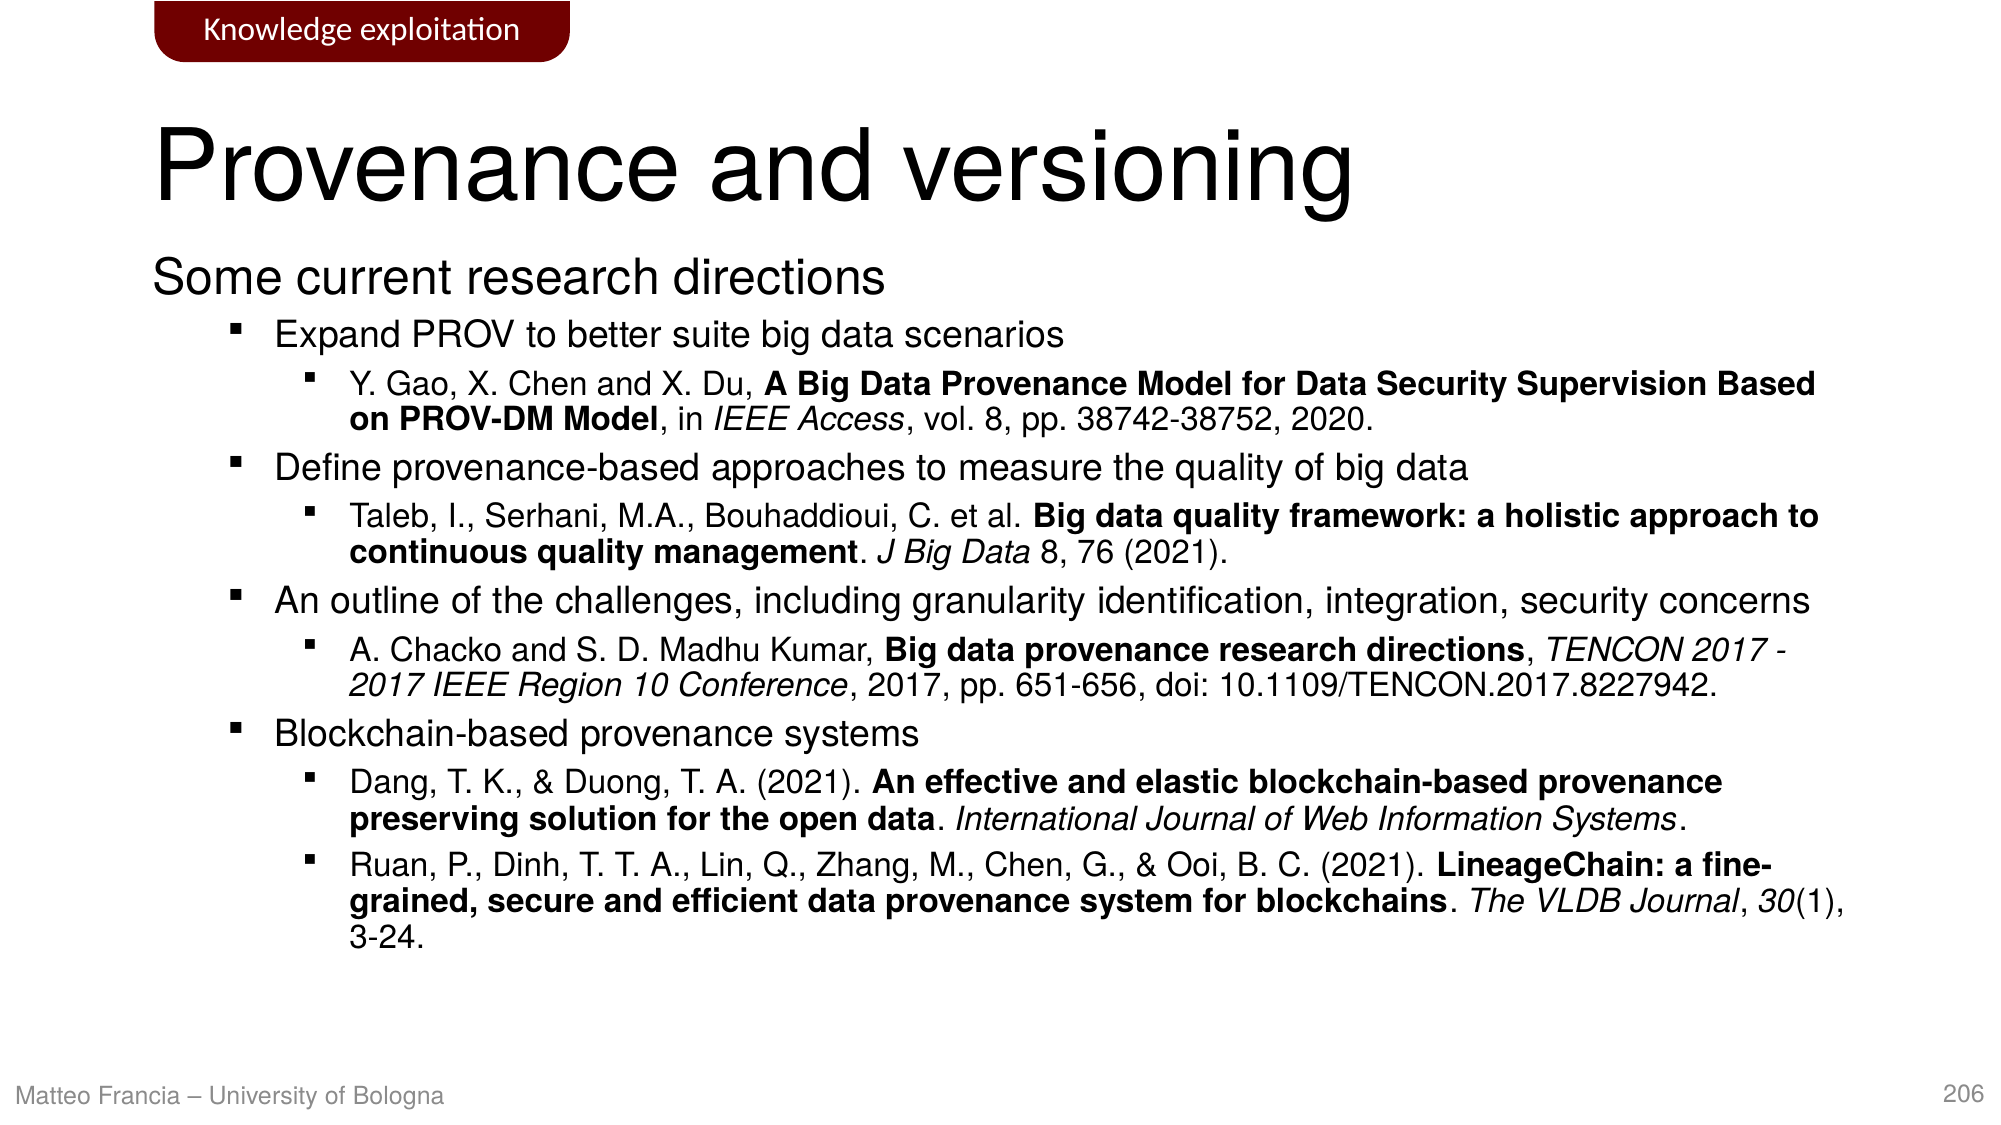

Knowledge exploitation
# Provenance and versioning
Some current research directions
Expand PROV to better suite big data scenarios
Y. Gao, X. Chen and X. Du, A Big Data Provenance Model for Data Security Supervision Based on PROV-DM Model, in IEEE Access, vol. 8, pp. 38742-38752, 2020.
Define provenance-based approaches to measure the quality of big data
Taleb, I., Serhani, M.A., Bouhaddioui, C. et al. Big data quality framework: a holistic approach to continuous quality management. J Big Data 8, 76 (2021).
An outline of the challenges, including granularity identification, integration, security concerns
A. Chacko and S. D. Madhu Kumar, Big data provenance research directions, TENCON 2017 - 2017 IEEE Region 10 Conference, 2017, pp. 651-656, doi: 10.1109/TENCON.2017.8227942.
Blockchain-based provenance systems
Dang, T. K., & Duong, T. A. (2021). An effective and elastic blockchain-based provenance preserving solution for the open data. International Journal of Web Information Systems.
Ruan, P., Dinh, T. T. A., Lin, Q., Zhang, M., Chen, G., & Ooi, B. C. (2021). LineageChain: a fine-grained, secure and efficient data provenance system for blockchains. The VLDB Journal, 30(1), 3-24.

206
Matteo Francia – University of Bologna